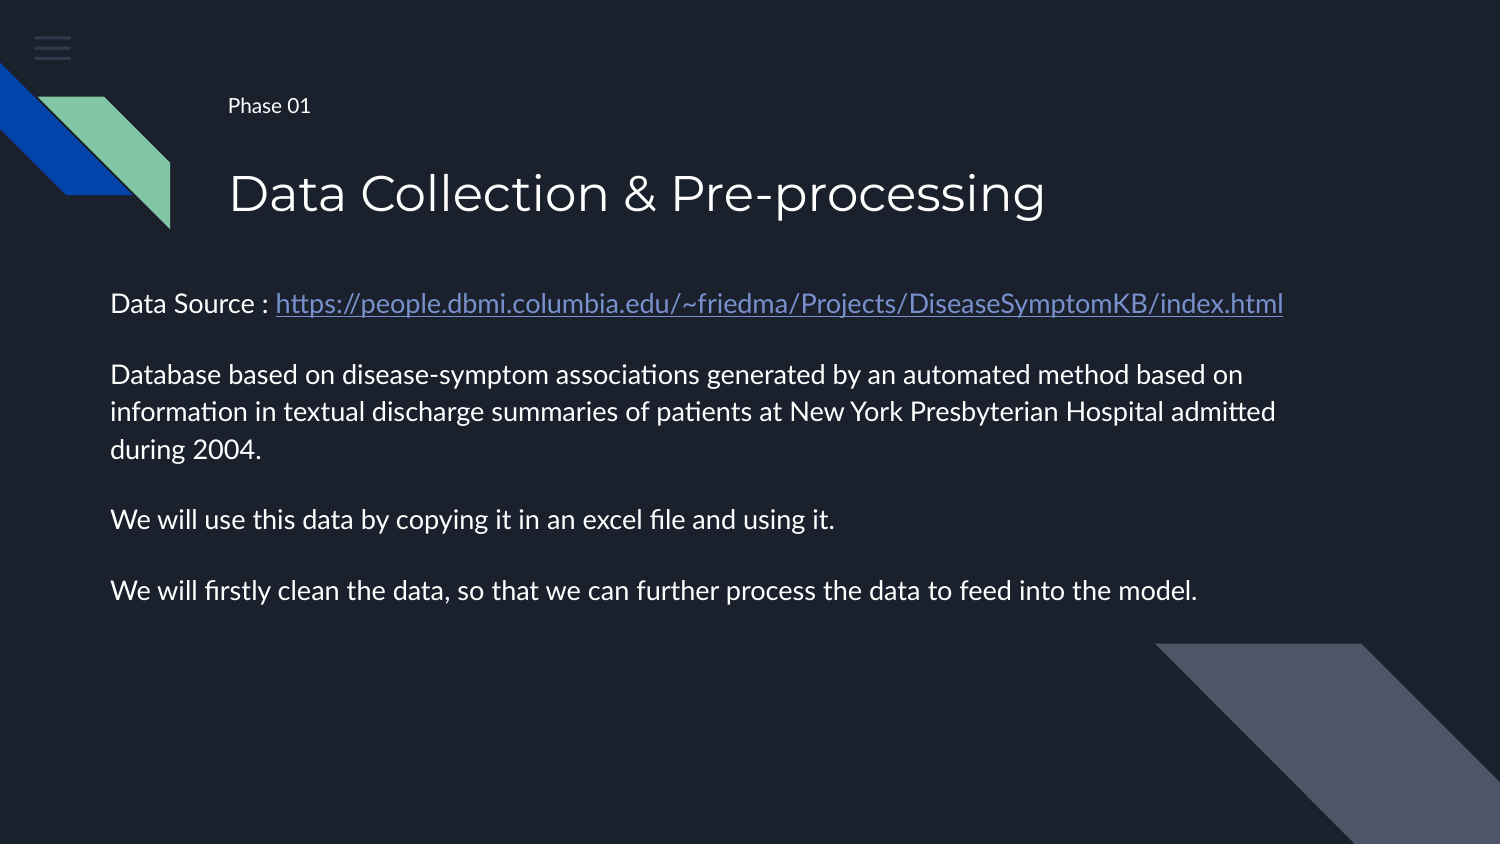

# Phase 01
Data Collection & Pre-processing
Data Source : https://people.dbmi.columbia.edu/~friedma/Projects/DiseaseSymptomKB/index.html
Database based on disease-symptom associations generated by an automated method based on information in textual discharge summaries of patients at New York Presbyterian Hospital admitted during 2004.
We will use this data by copying it in an excel file and using it.
We will firstly clean the data, so that we can further process the data to feed into the model.